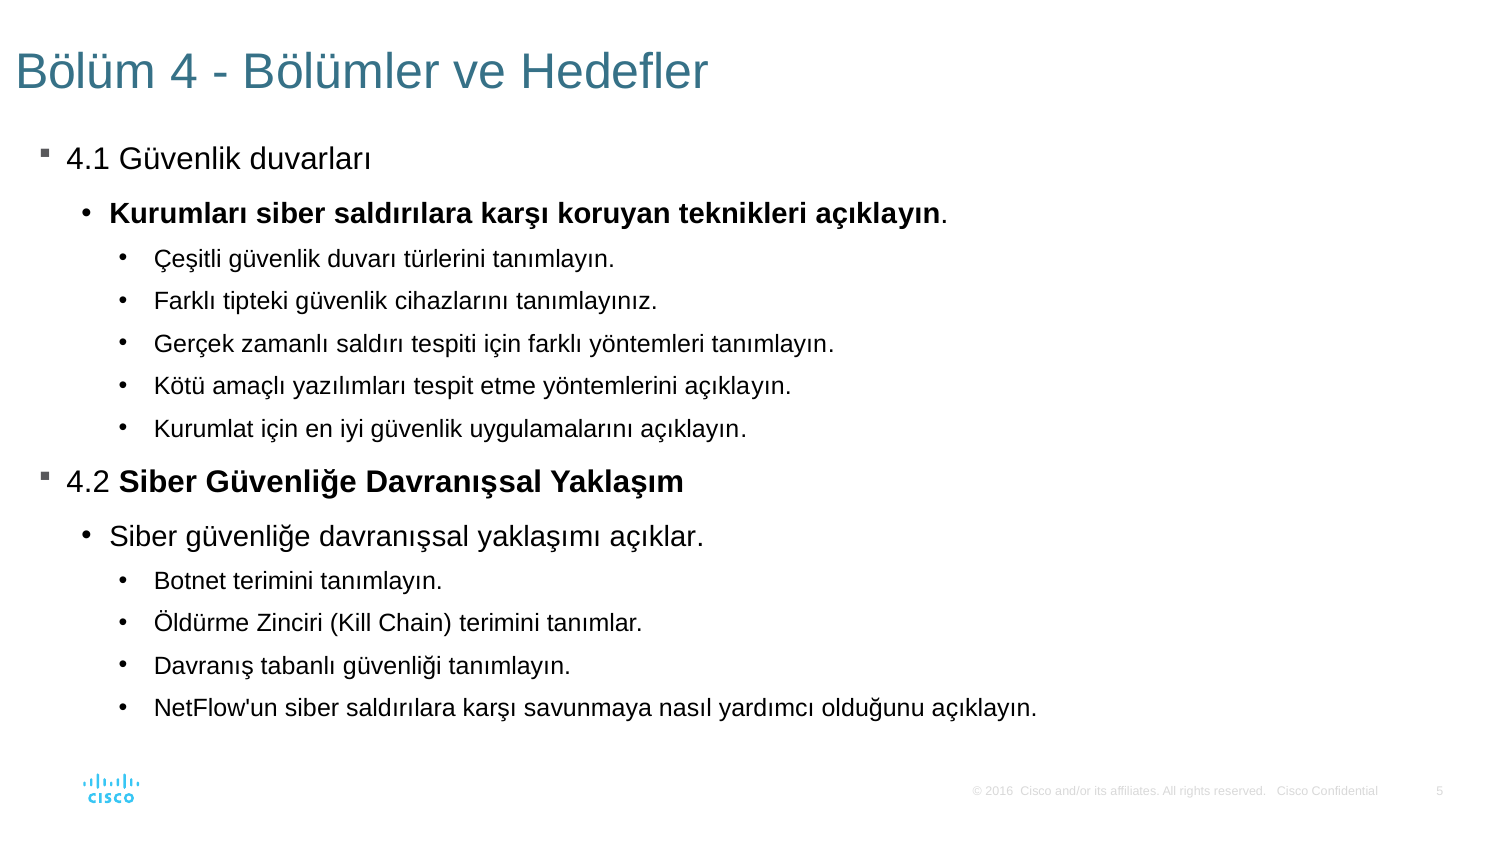

# Bölüm 4 - Bölümler ve Hedefler
4.1 Güvenlik duvarları
Kurumları siber saldırılara karşı koruyan teknikleri açıklayın.
Çeşitli güvenlik duvarı türlerini tanımlayın.
Farklı tipteki güvenlik cihazlarını tanımlayınız.
Gerçek zamanlı saldırı tespiti için farklı yöntemleri tanımlayın.
Kötü amaçlı yazılımları tespit etme yöntemlerini açıklayın.
Kurumlat için en iyi güvenlik uygulamalarını açıklayın.
4.2 Siber Güvenliğe Davranışsal Yaklaşım
Siber güvenliğe davranışsal yaklaşımı açıklar.
Botnet terimini tanımlayın.
Öldürme Zinciri (Kill Chain) terimini tanımlar.
Davranış tabanlı güvenliği tanımlayın.
NetFlow'un siber saldırılara karşı savunmaya nasıl yardımcı olduğunu açıklayın.